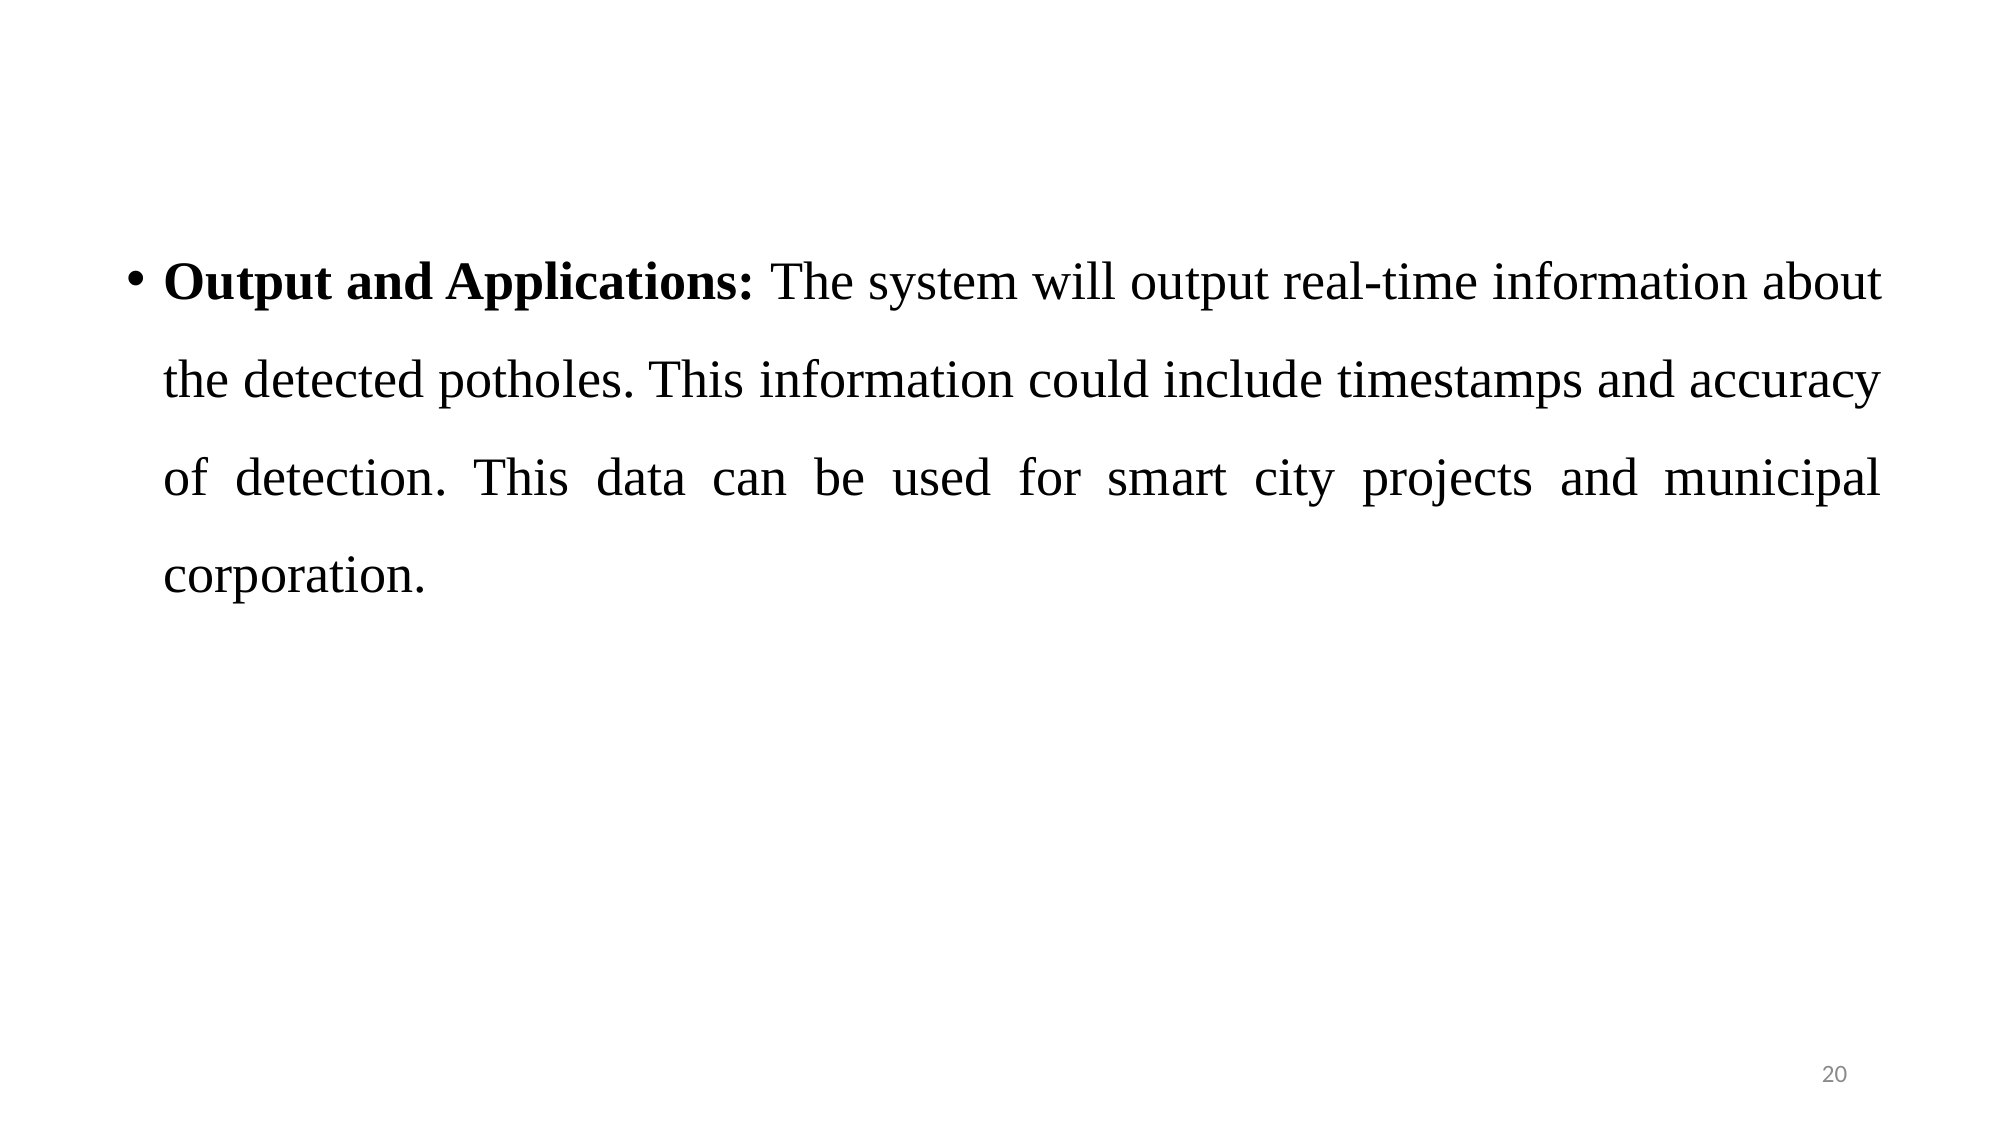

Output and Applications: The system will output real-time information about the detected potholes. This information could include timestamps and accuracy of detection. This data can be used for smart city projects and municipal corporation.
20